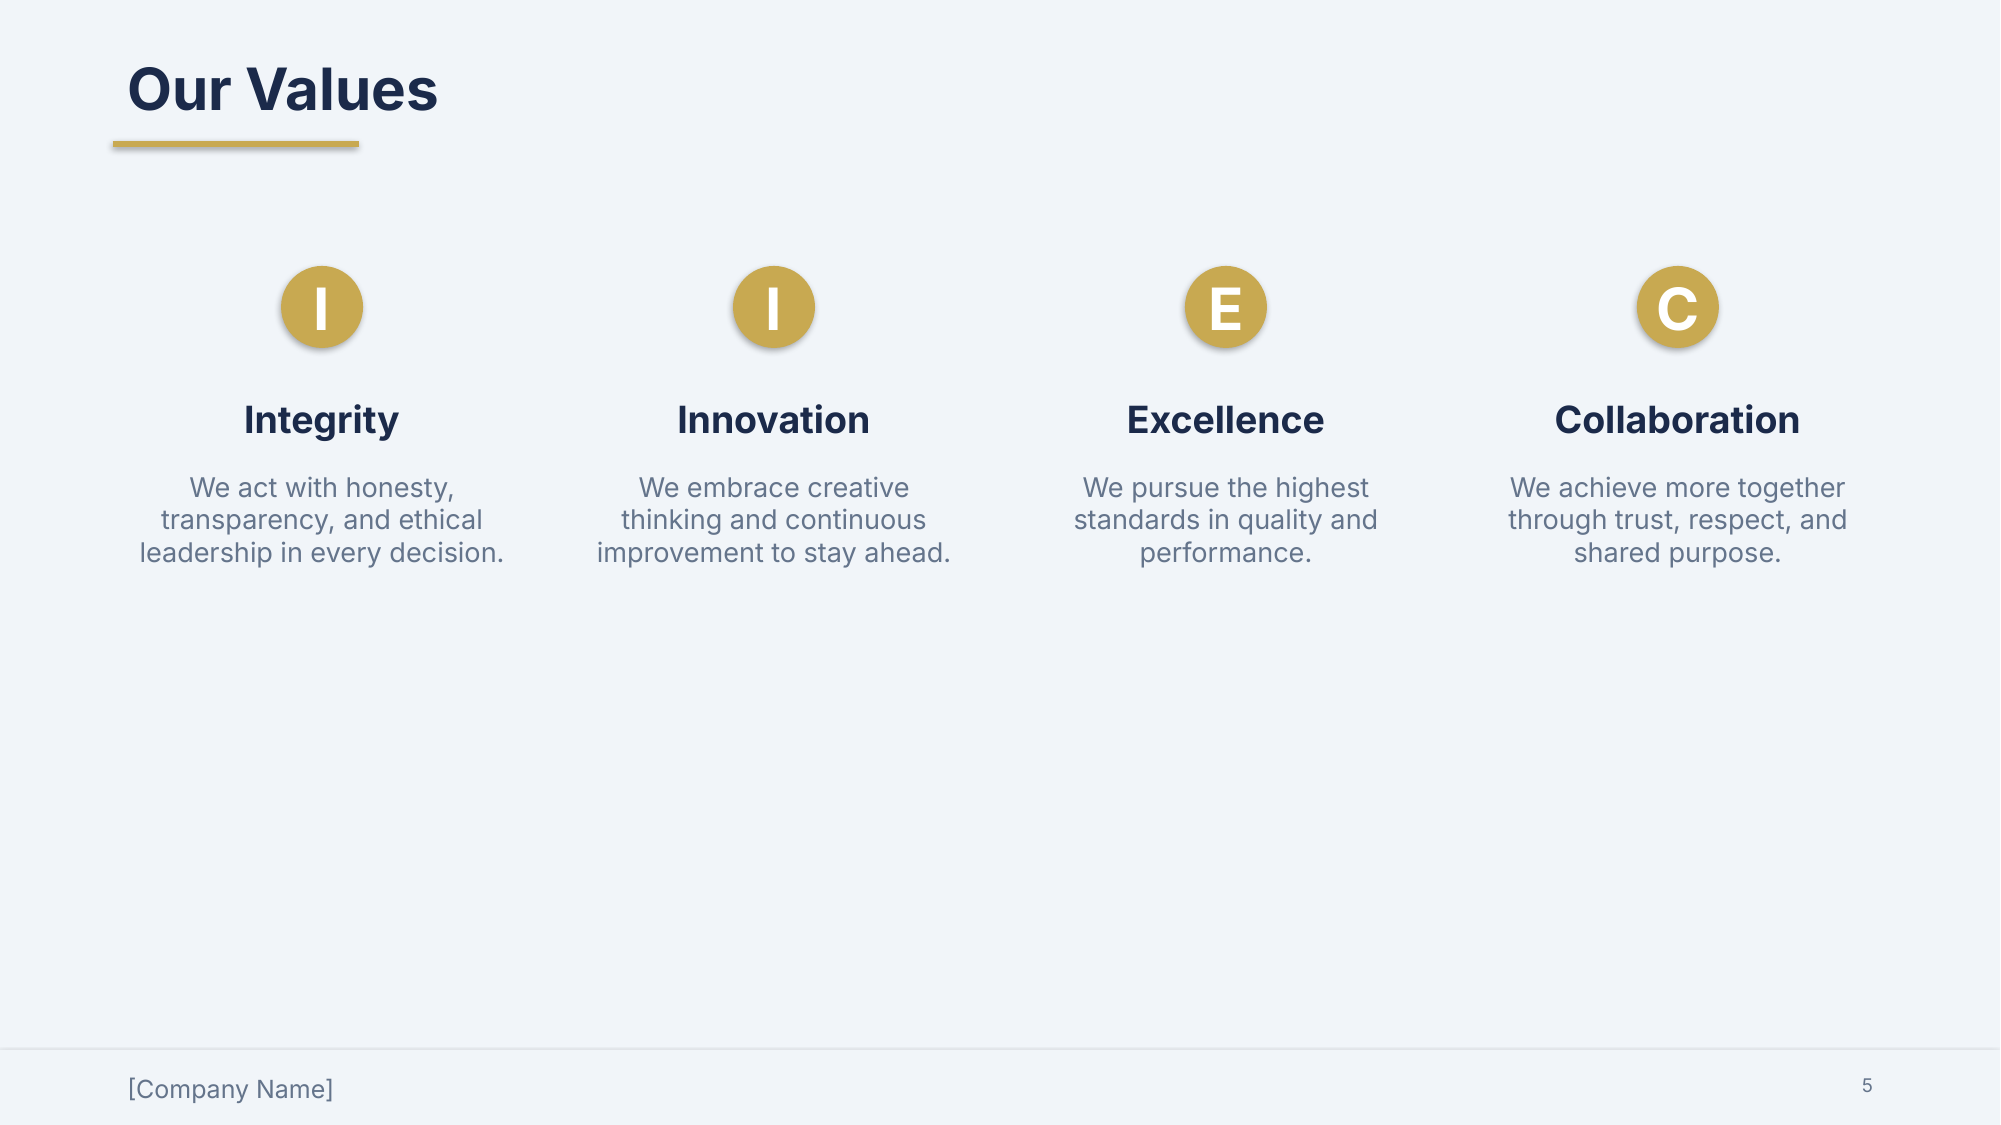

Our Values

I

I

E

C
Integrity
Innovation
Excellence
Collaboration
We act with honesty, transparency, and ethical leadership in every decision.
We embrace creative thinking and continuous improvement to stay ahead.
We pursue the highest standards in quality and performance.
We achieve more together through trust, respect, and shared purpose.

[Company Name]
5